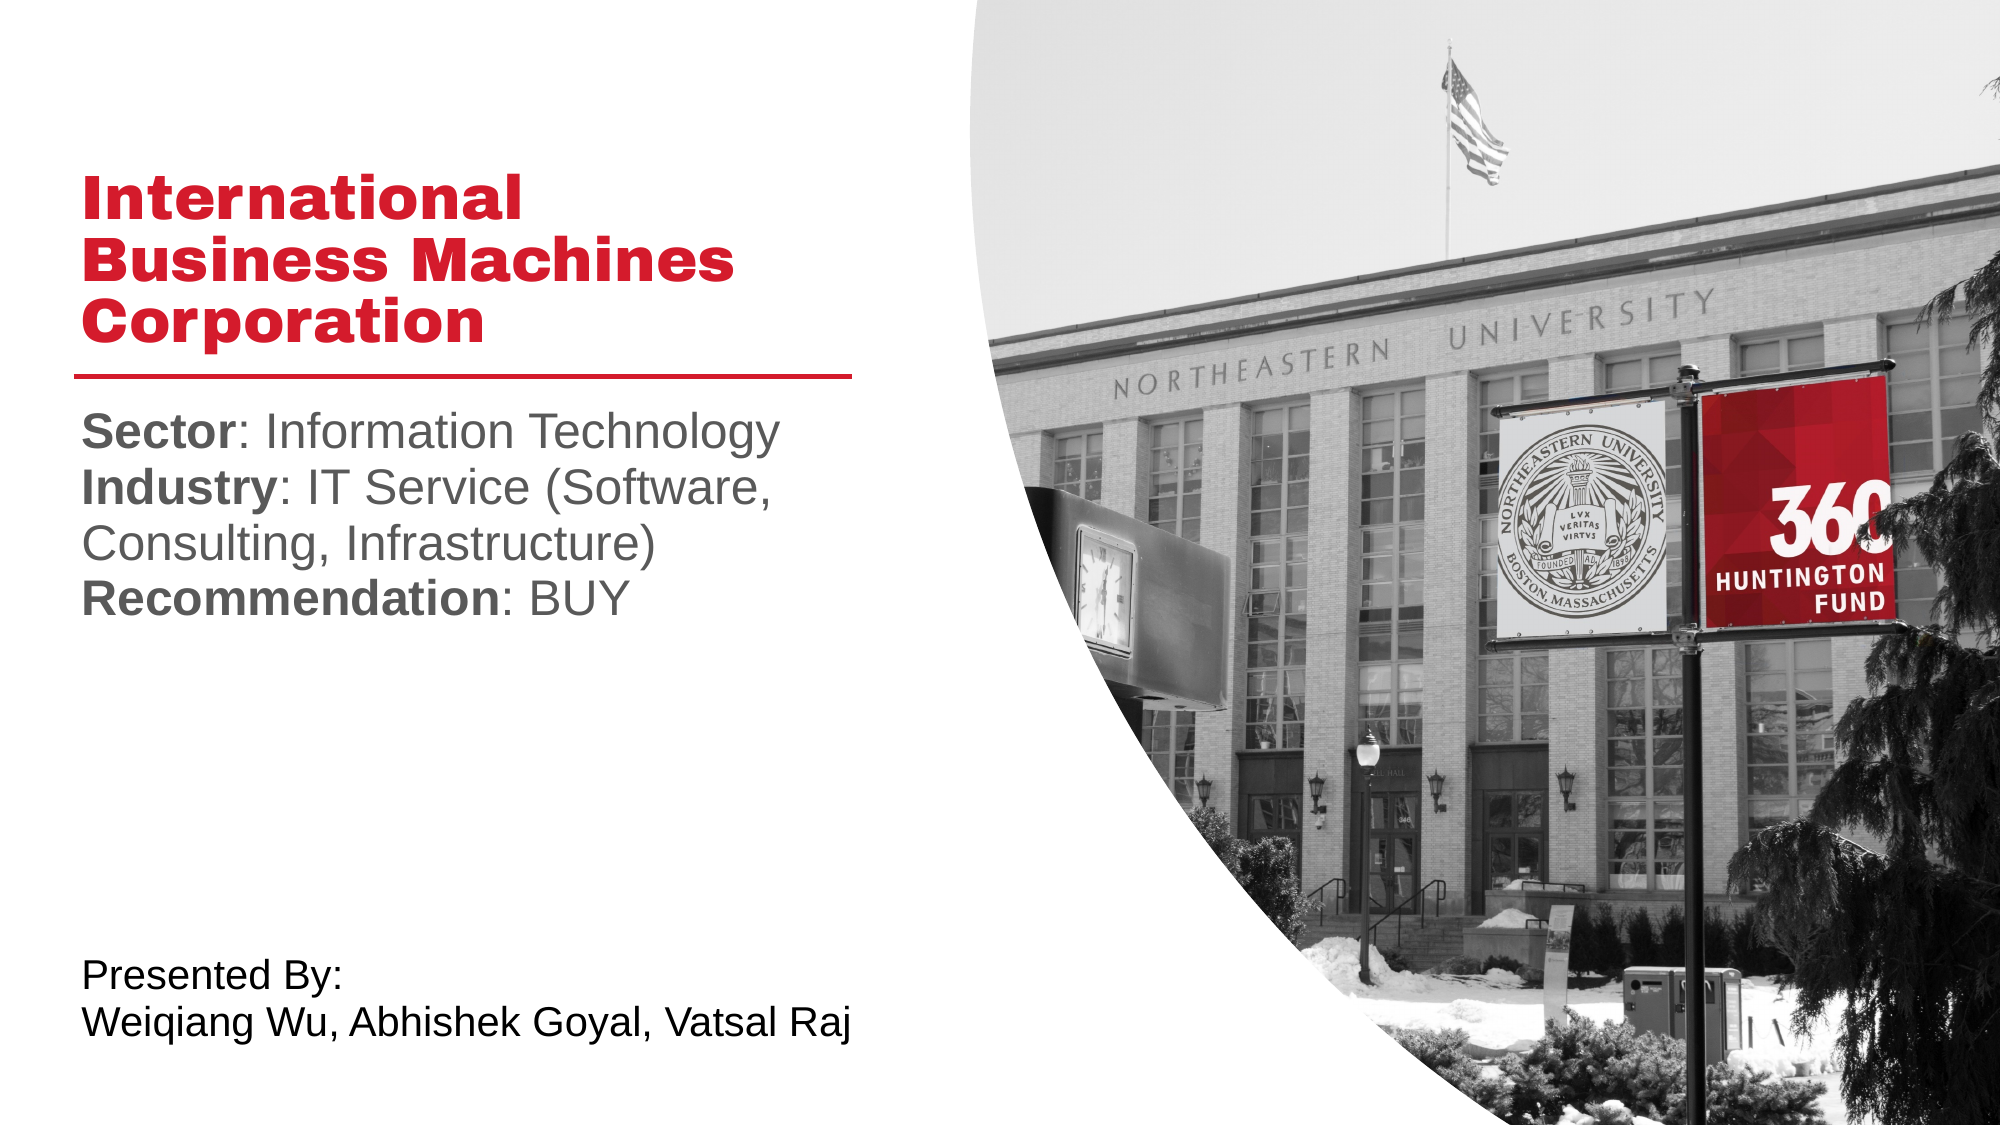

International Business Machines Corporation
Sector: Information Technology
Industry: IT Service (Software, Consulting, Infrastructure)
Recommendation: BUY
Presented By:
Weiqiang Wu, Abhishek Goyal, Vatsal Raj